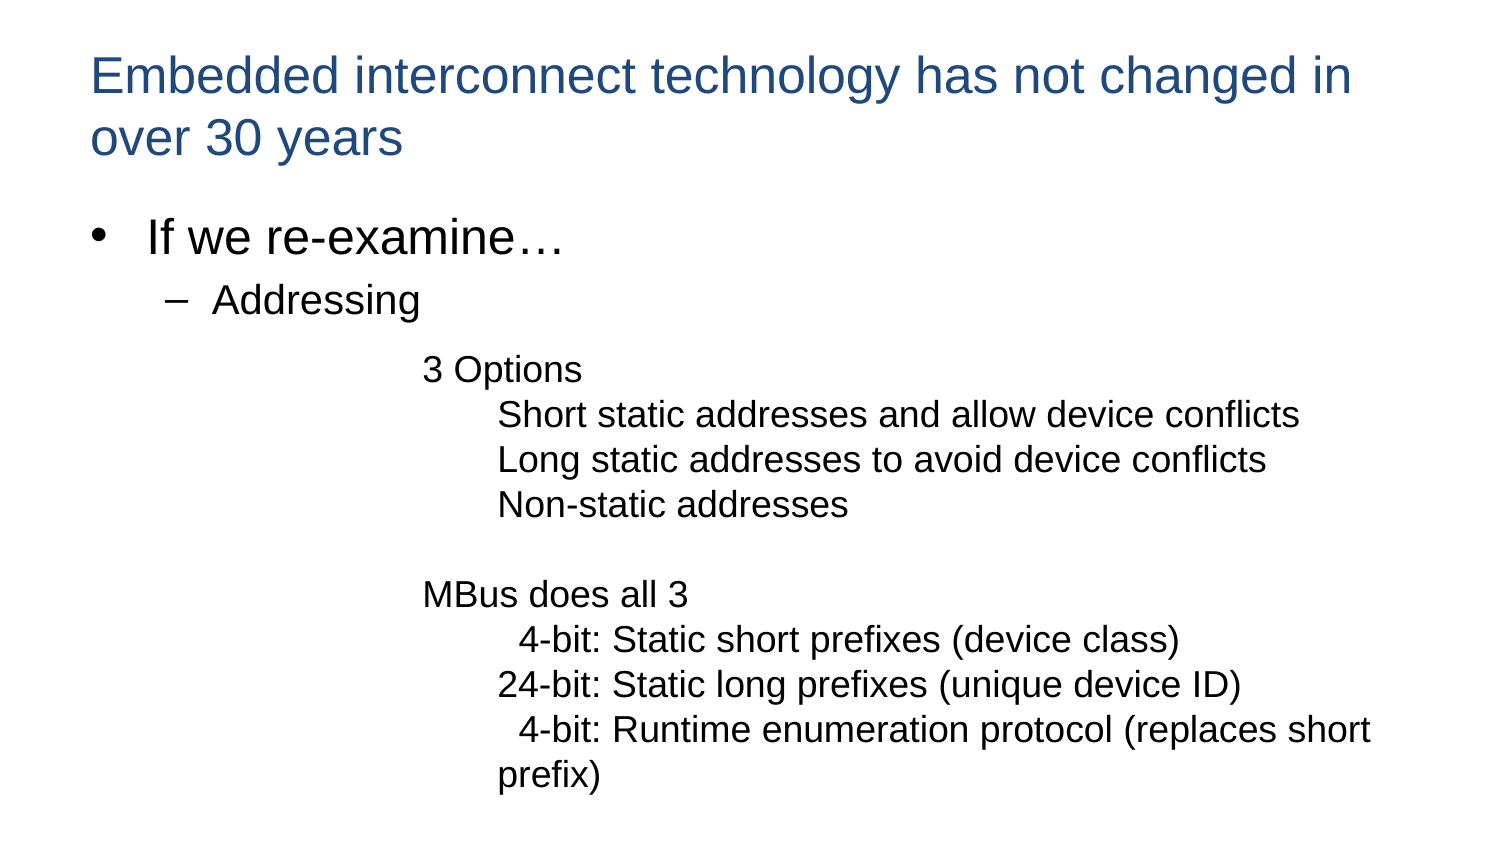

# Embedded interconnect technology has not changed in over 30 years
If we re-examine…
Addressing
3 Options
Short static addresses and allow device conflicts
Long static addresses to avoid device conflicts
Non-static addresses

MBus does all 3
  4-bit: Static short prefixes (device class)
24-bit: Static long prefixes (unique device ID)
  4-bit: Runtime enumeration protocol (replaces short prefix)